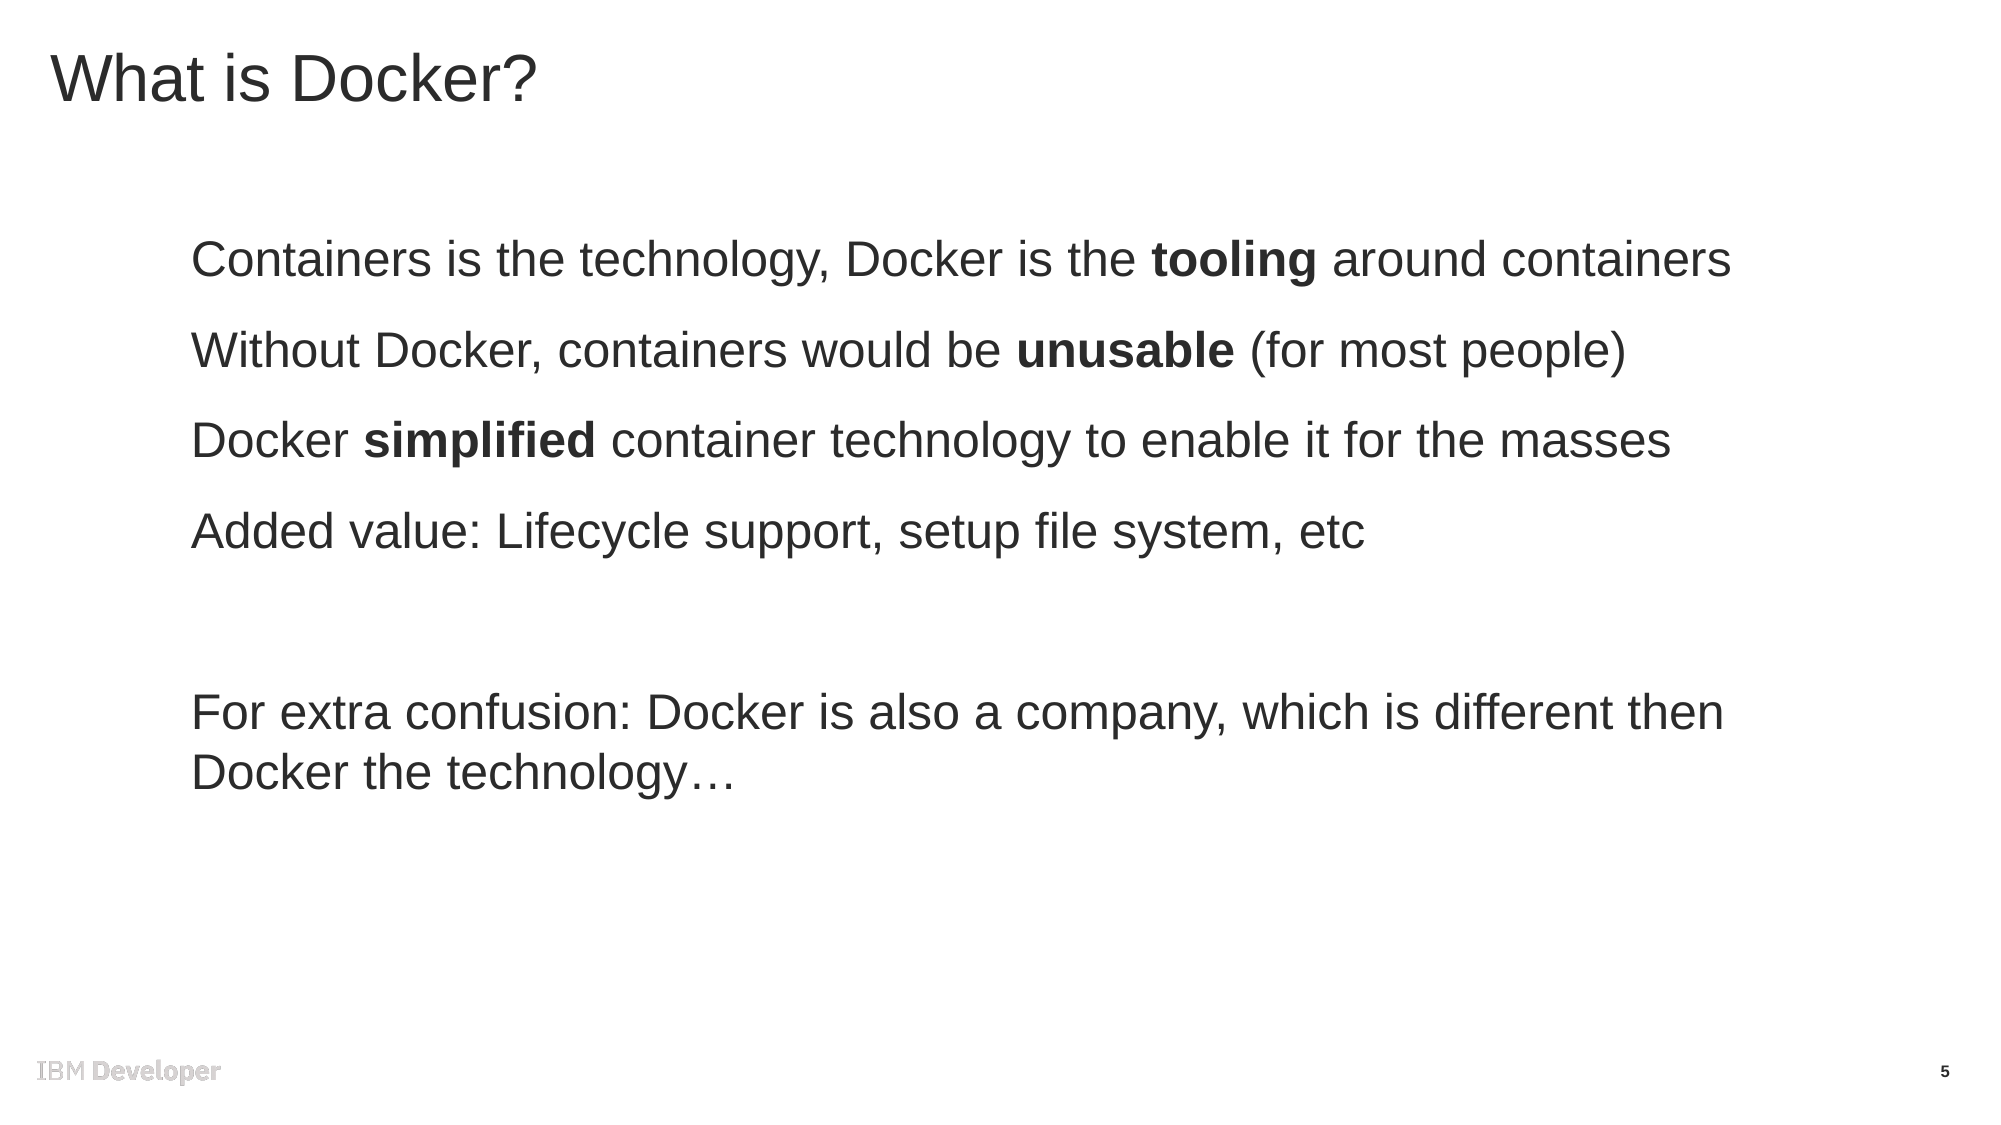

# What is Docker?
Containers is the technology, Docker is the tooling around containers
Without Docker, containers would be unusable (for most people)
Docker simplified container technology to enable it for the masses
Added value: Lifecycle support, setup file system, etc

For extra confusion: Docker is also a company, which is different then Docker the technology…

5